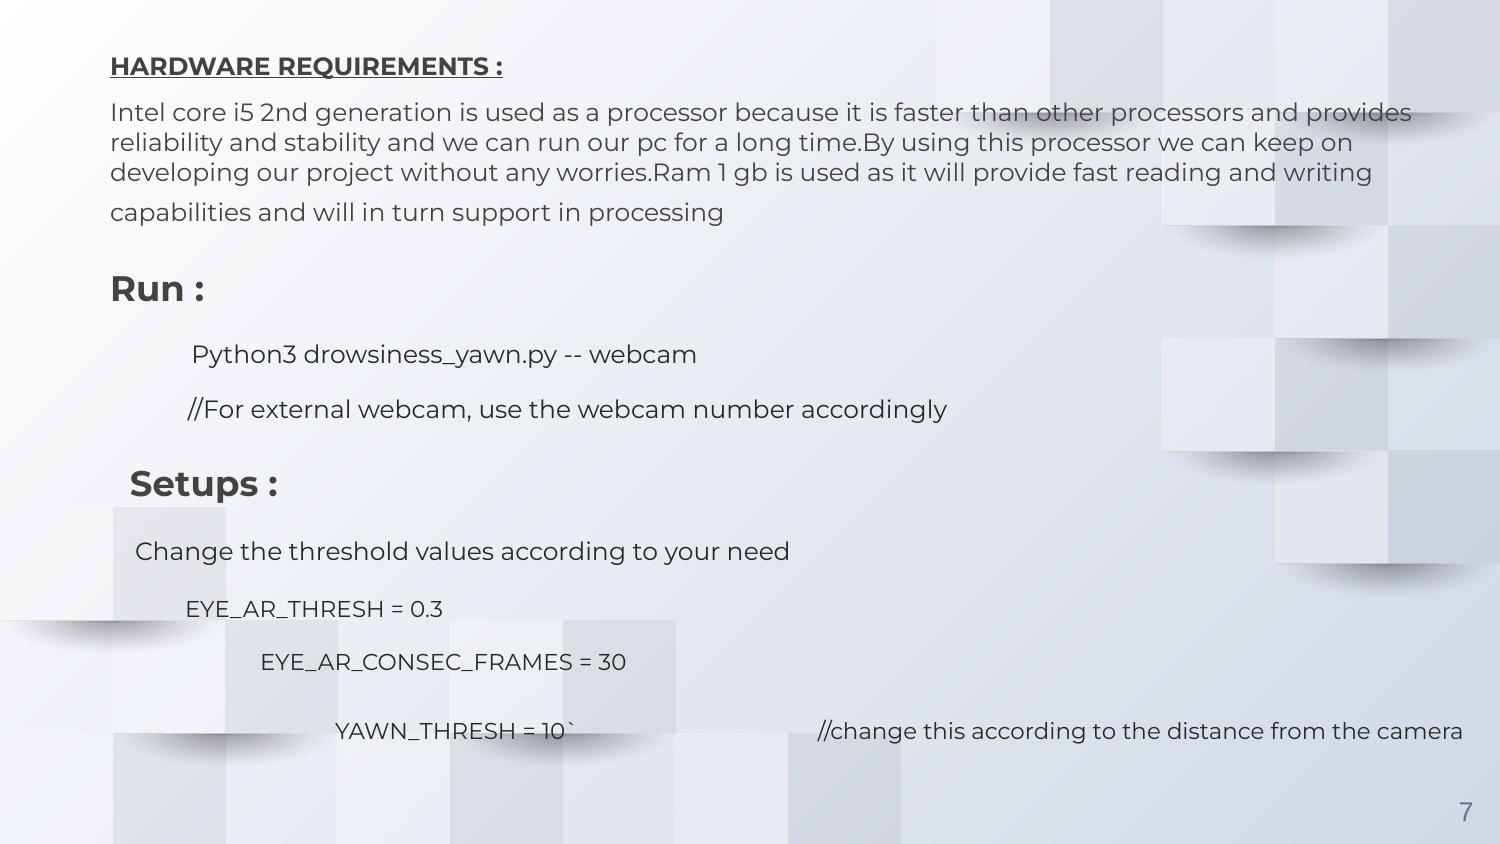

HARDWARE REQUIREMENTS :
Intel core i5 2nd generation is used as a processor because it is faster than other processors and provides reliability and stability and we can run our pc for a long time.By using this processor we can keep on developing our project without any worries.Ram 1 gb is used as it will provide fast reading and writing capabilities and will in turn support in processing
Run :
 Python3 drowsiness_yawn.py -- webcam
            //For external webcam, use the webcam number accordingly
  Setups :
    Change the threshold values according to your need
EYE_AR_THRESH = 0.3
EYE_AR_CONSEC_FRAMES = 30

YAWN_THRESH = 10`	                  //change this according to the distance from the camera

7